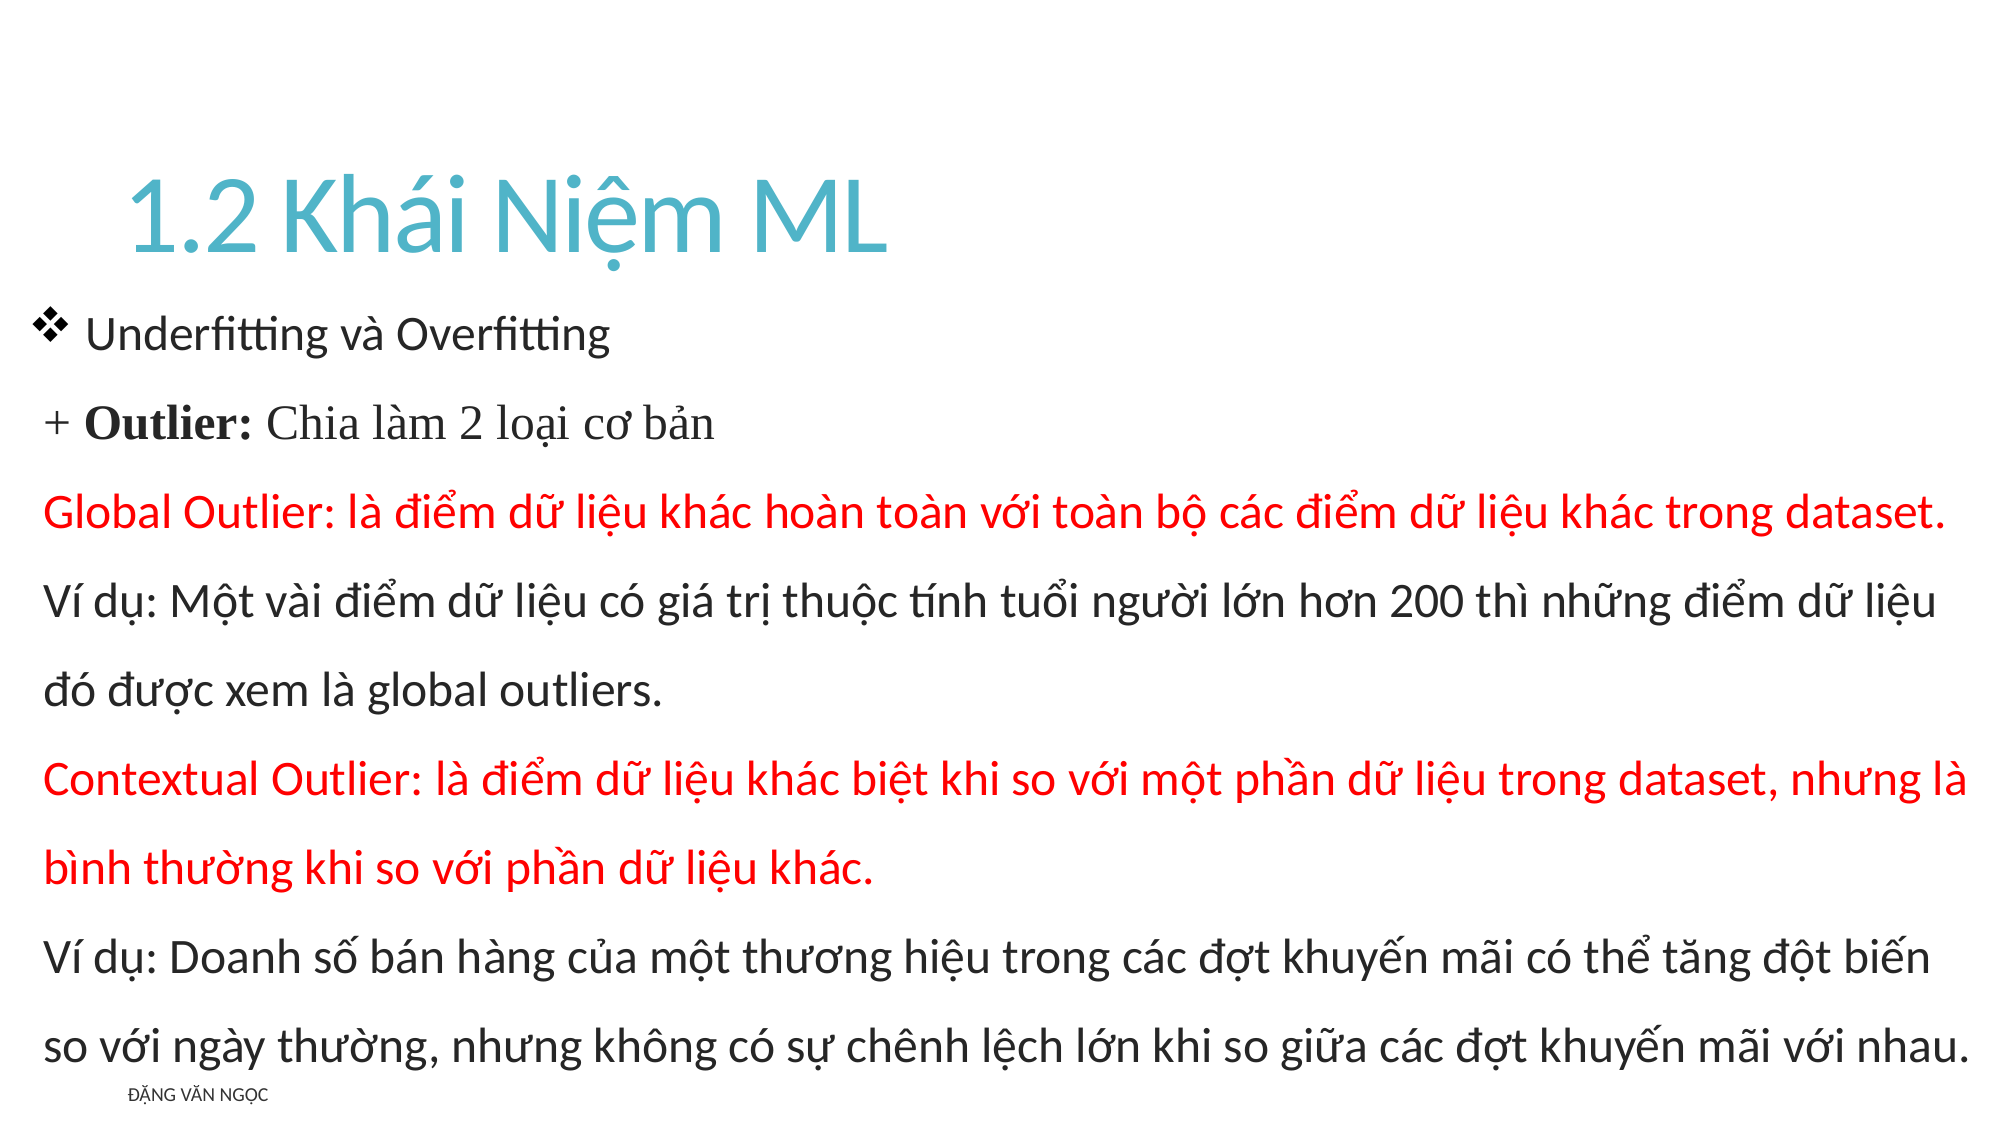

# 1.2 Khái Niệm ML
 Underfitting và Overfitting
+ Outlier: Chia làm 2 loại cơ bản
Global Outlier: là điểm dữ liệu khác hoàn toàn với toàn bộ các điểm dữ liệu khác trong dataset. Ví dụ: Một vài điểm dữ liệu có giá trị thuộc tính tuổi người lớn hơn 200 thì những điểm dữ liệu đó được xem là global outliers.
Contextual Outlier: là điểm dữ liệu khác biệt khi so với một phần dữ liệu trong dataset, nhưng là bình thường khi so với phần dữ liệu khác.
Ví dụ: Doanh số bán hàng của một thương hiệu trong các đợt khuyến mãi có thể tăng đột biến so với ngày thường, nhưng không có sự chênh lệch lớn khi so giữa các đợt khuyến mãi với nhau.

Đặng Văn Ngọc